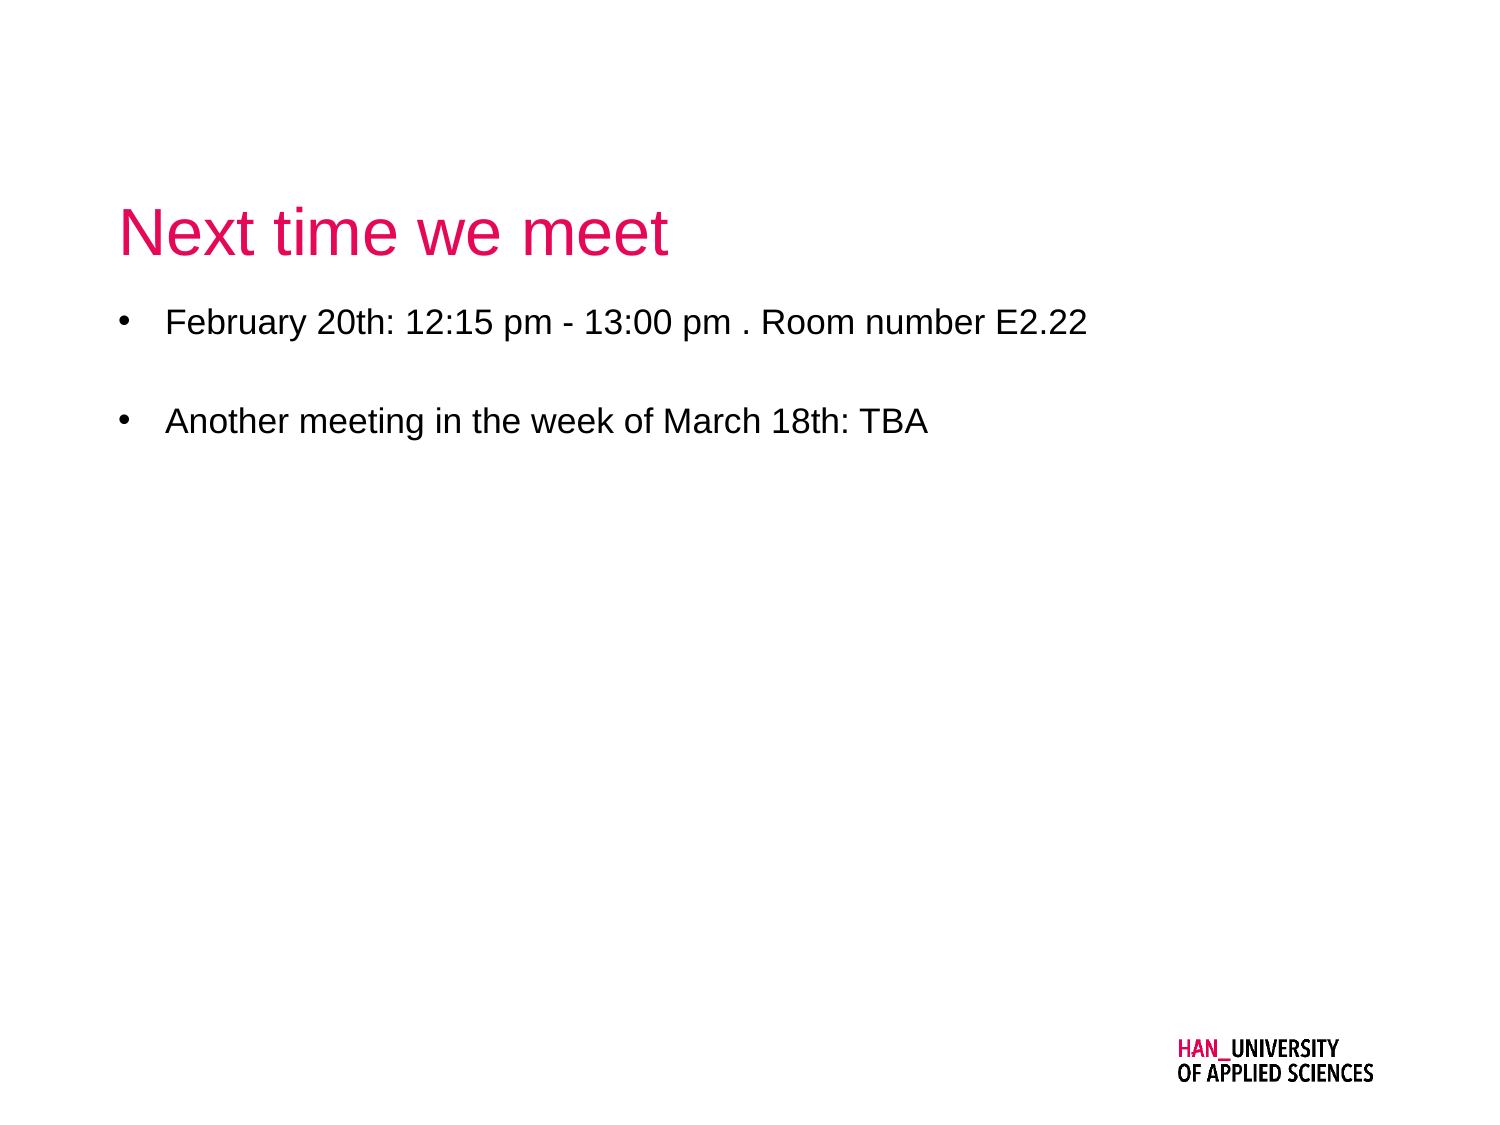

# Next time we meet
February 20th: 12:15 pm - 13:00 pm . Room number E2.22

Another meeting in the week of March 18th: TBA